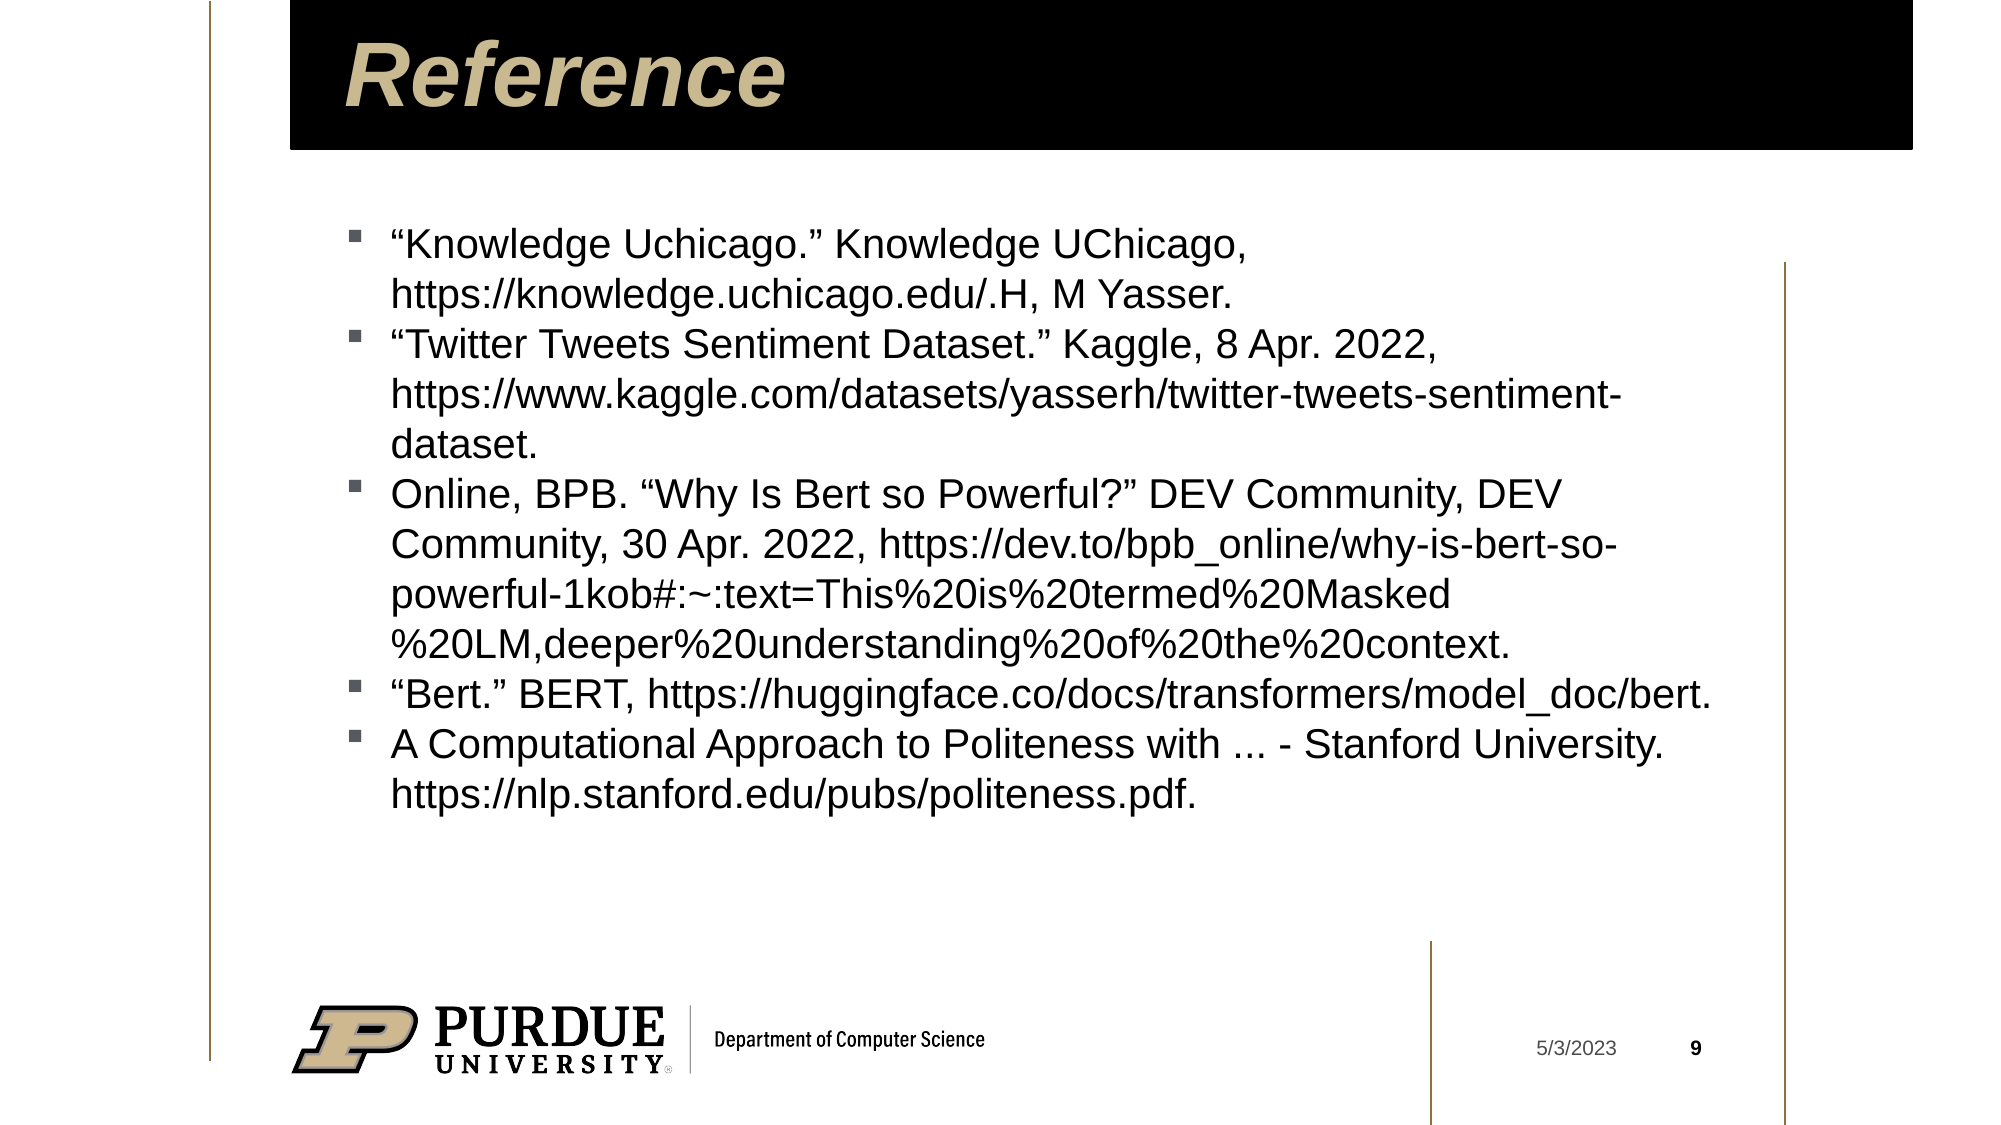

# Reference
“Knowledge Uchicago.” Knowledge UChicago, https://knowledge.uchicago.edu/.H, M Yasser.
“Twitter Tweets Sentiment Dataset.” Kaggle, 8 Apr. 2022, https://www.kaggle.com/datasets/yasserh/twitter-tweets-sentiment-dataset.
Online, BPB. “Why Is Bert so Powerful?” DEV Community, DEV Community, 30 Apr. 2022, https://dev.to/bpb_online/why-is-bert-so-powerful-1kob#:~:text=This%20is%20termed%20Masked%20LM,deeper%20understanding%20of%20the%20context.
“Bert.” BERT, https://huggingface.co/docs/transformers/model_doc/bert.
A Computational Approach to Politeness with ... - Stanford University. https://nlp.stanford.edu/pubs/politeness.pdf.
9
5/3/2023